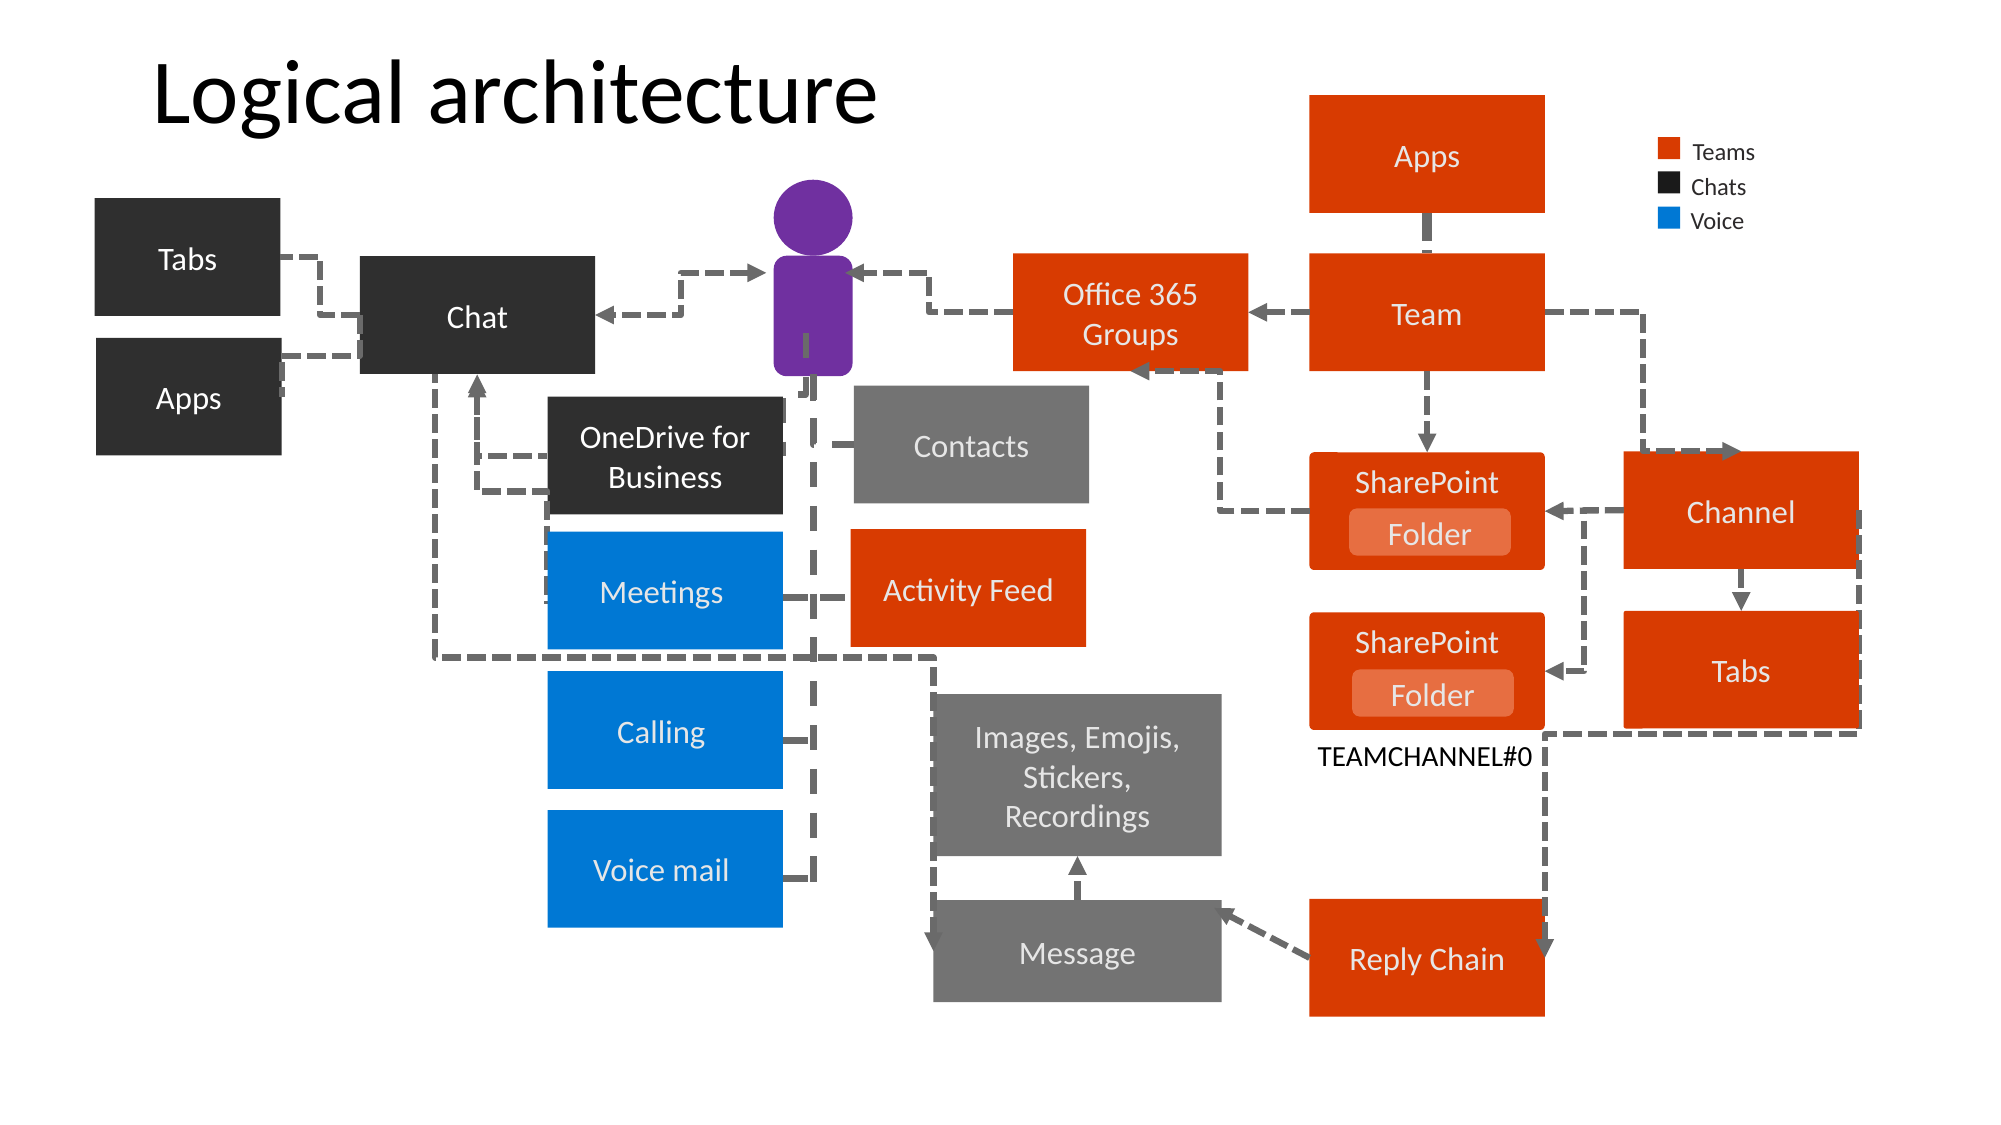

# Logical architecture
Apps
Office 365 Groups
Team
Channel
SharePoint
Activity Feed
Tabs
Reply Chain
Folder
SharePoint
Folder
Teams

Chats

Voice
Tabs
Chat
Apps
OneDrive for Business

Contacts
Images, Emojis, Stickers, Recordings
Message
Meetings
Calling
Voice mail
TEAMCHANNEL#0